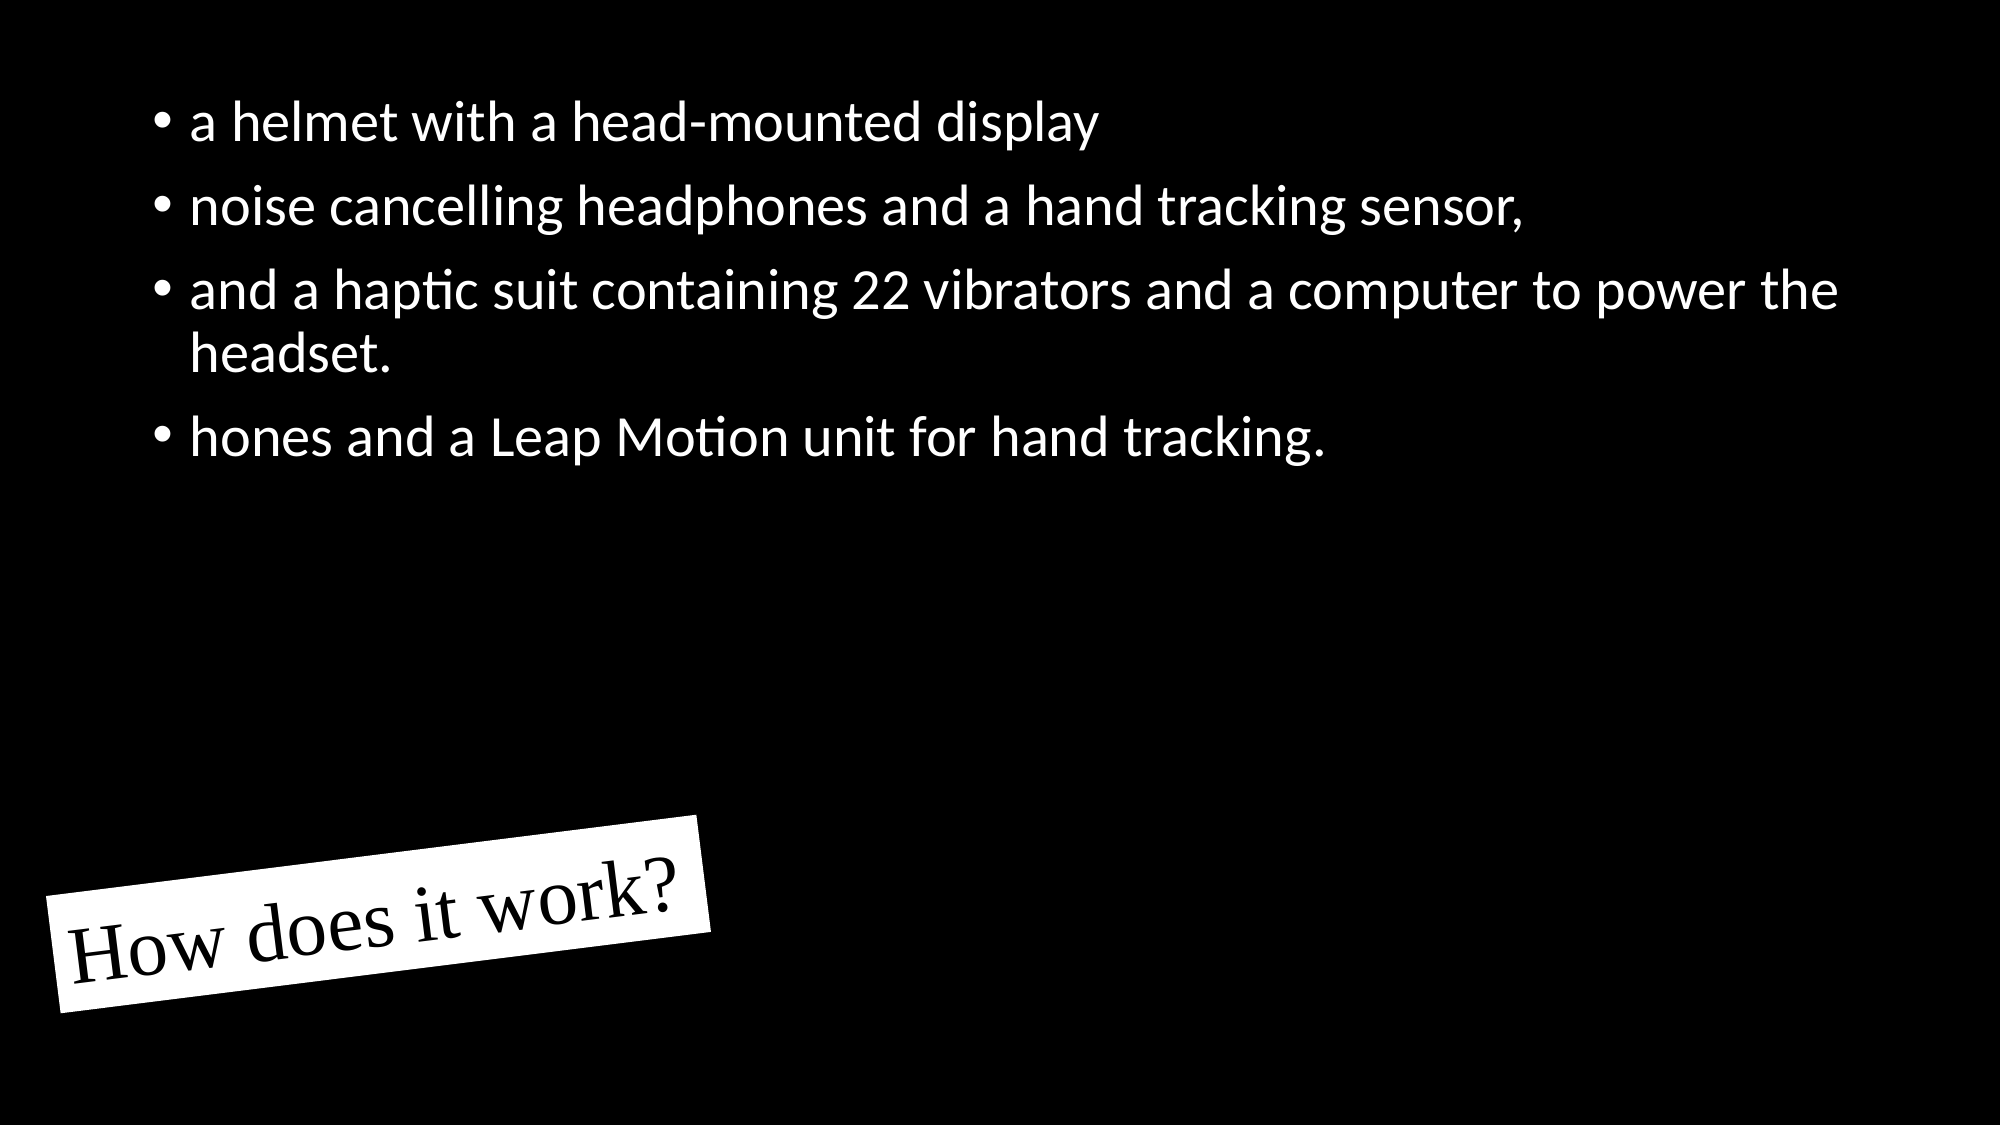

a helmet with a head-mounted display
noise cancelling headphones and a hand tracking sensor,
and a haptic suit containing 22 vibrators and a computer to power the headset.
hones and a Leap Motion unit for hand tracking.
How does it work?